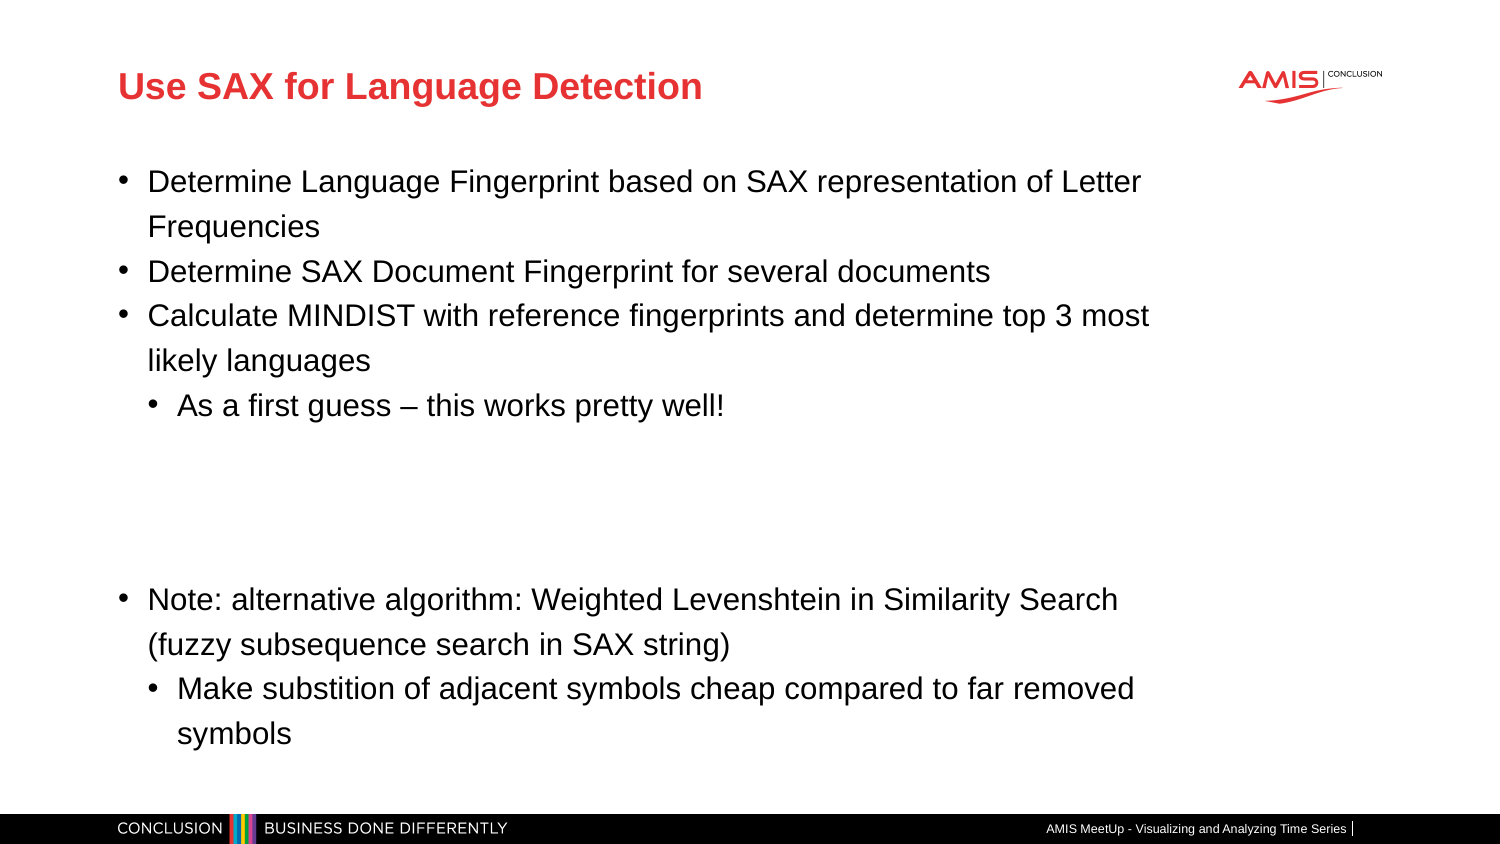

# Use SAX for Language Detection
Determine Language Fingerprint based on SAX representation of Letter Frequencies
Determine SAX Document Fingerprint for several documents
Calculate MINDIST with reference fingerprints and determine top 3 most likely languages
As a first guess – this works pretty well!

Note: alternative algorithm: Weighted Levenshtein in Similarity Search (fuzzy subsequence search in SAX string)
Make substition of adjacent symbols cheap compared to far removed symbols
AMIS MeetUp - Visualizing and Analyzing Time Series